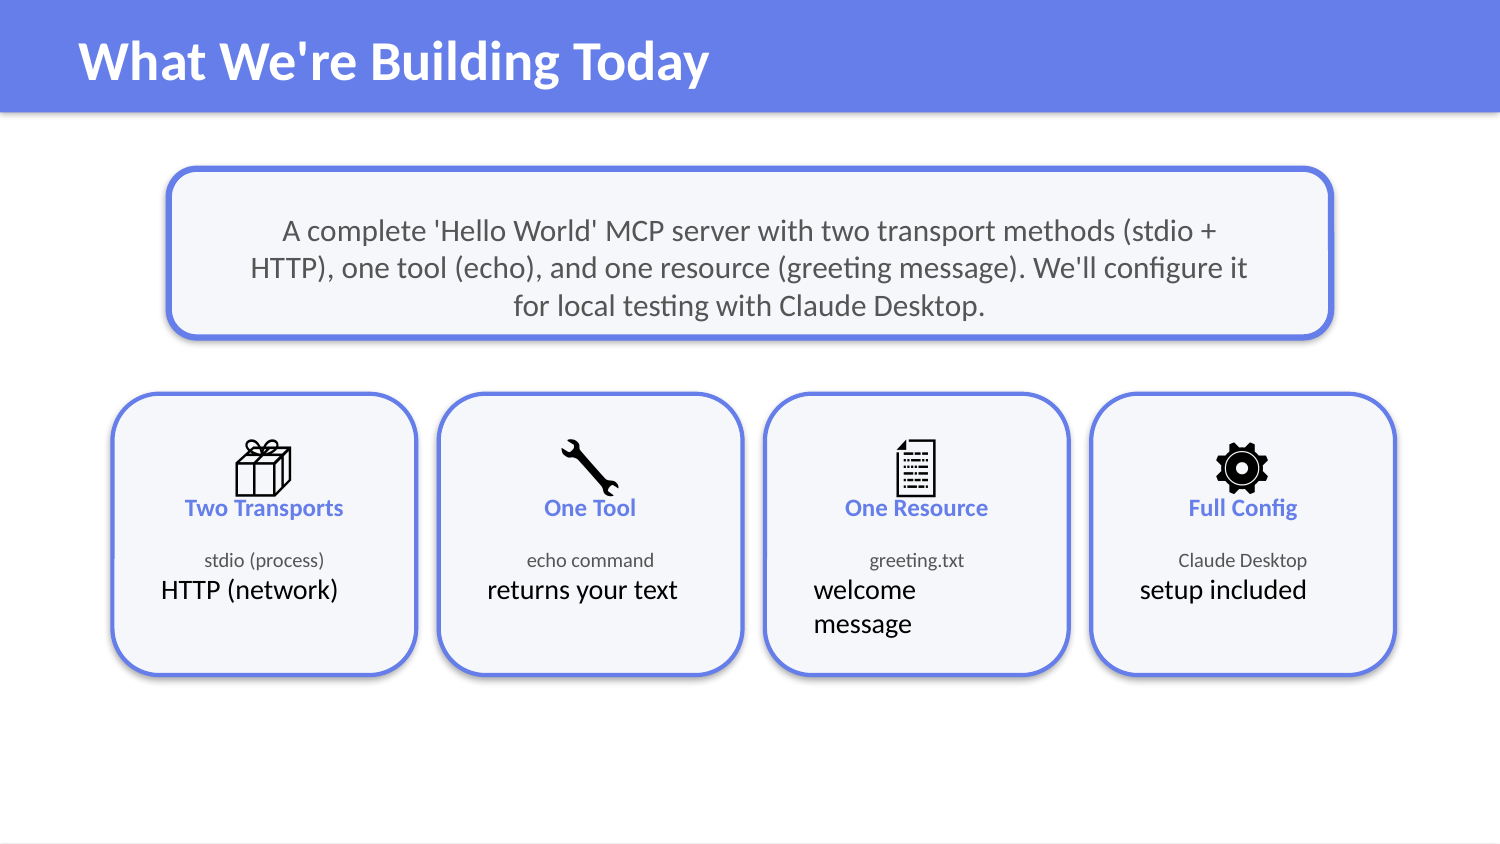

What We're Building Today

A complete 'Hello World' MCP server with two transport methods (stdio + HTTP), one tool (echo), and one resource (greeting message). We'll configure it for local testing with Claude Desktop.

📦
🔧
📄
⚙️
Two Transports
One Tool
One Resource
Full Config
stdio (process)
HTTP (network)
echo command
returns your text
greeting.txt
welcome message
Claude Desktop
setup included